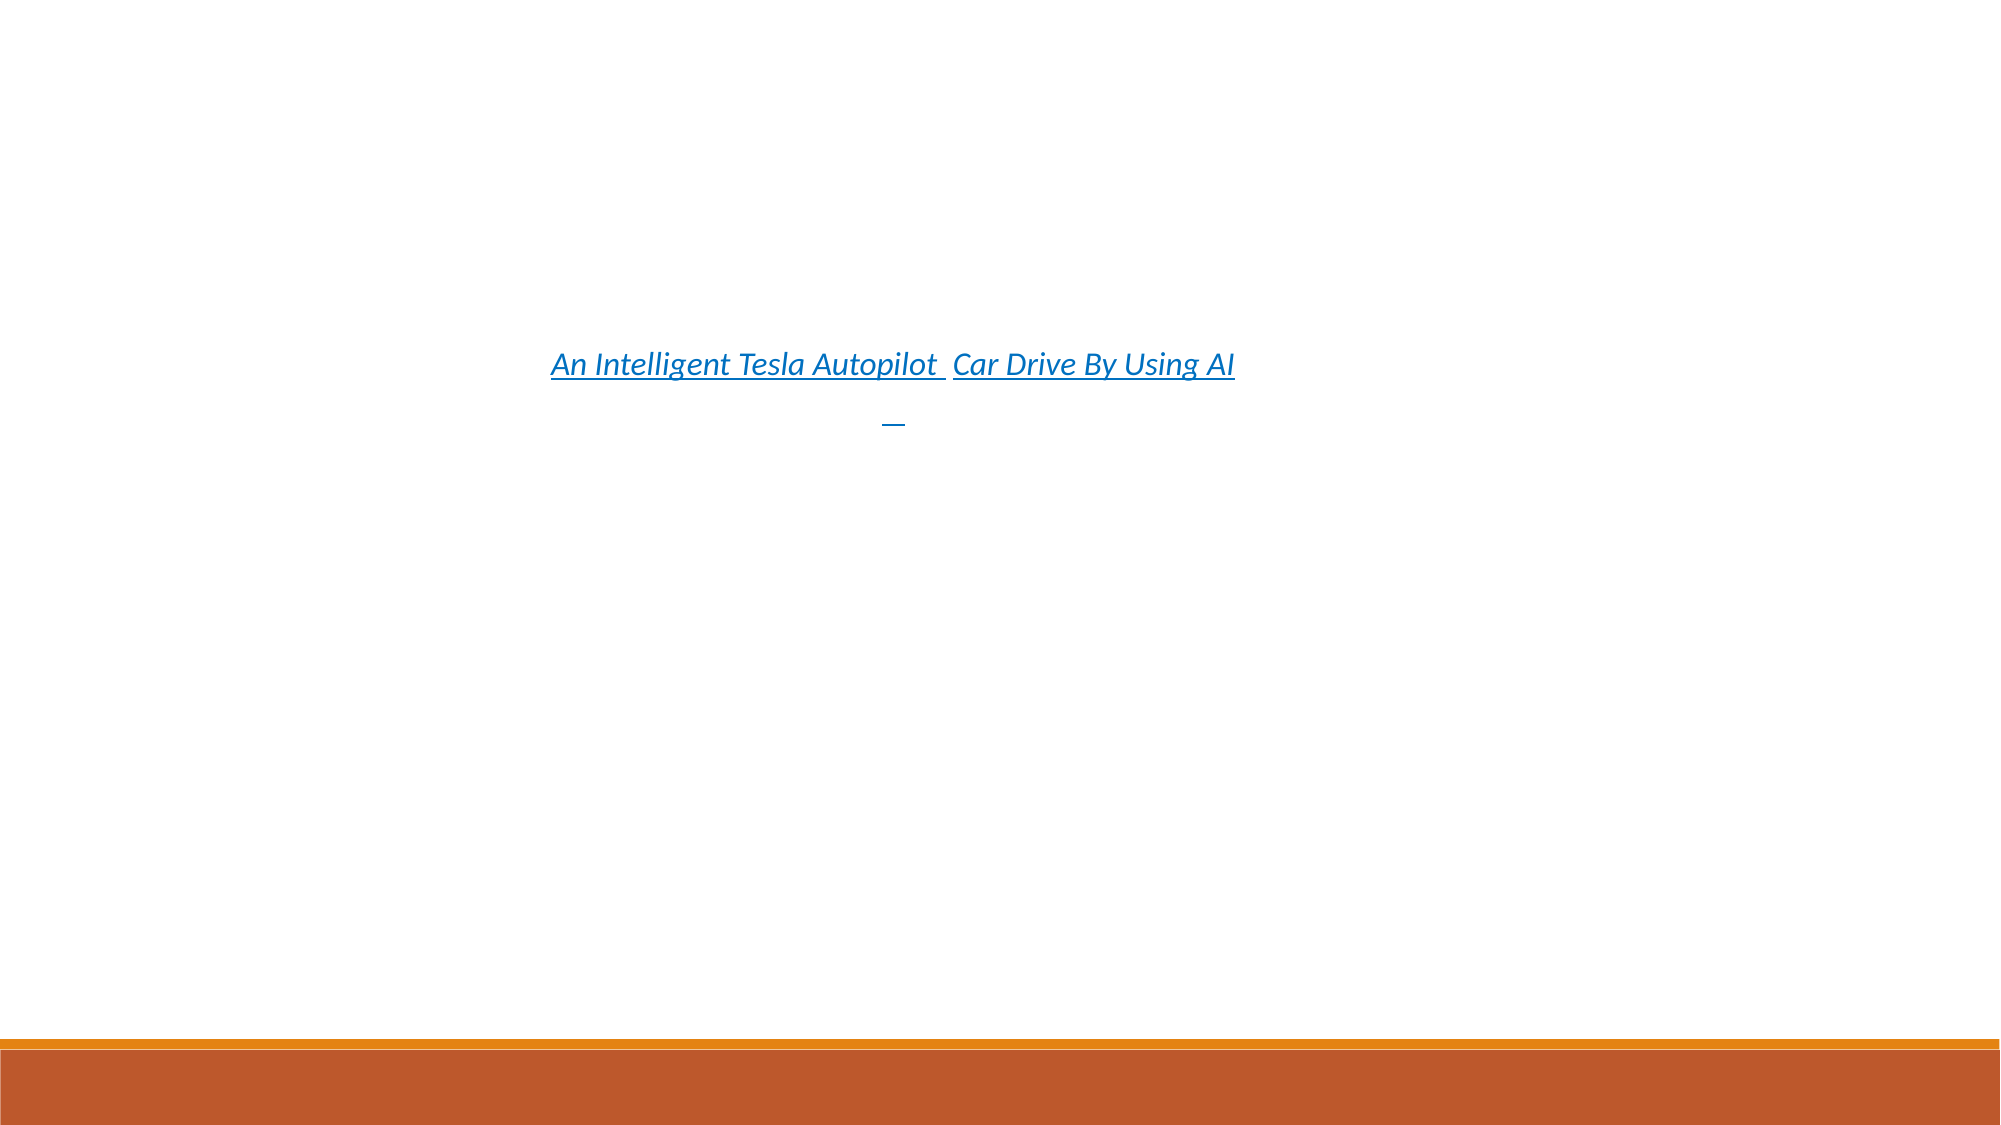

An Intelligent Tesla Autopilot  Car Drive By Using AI